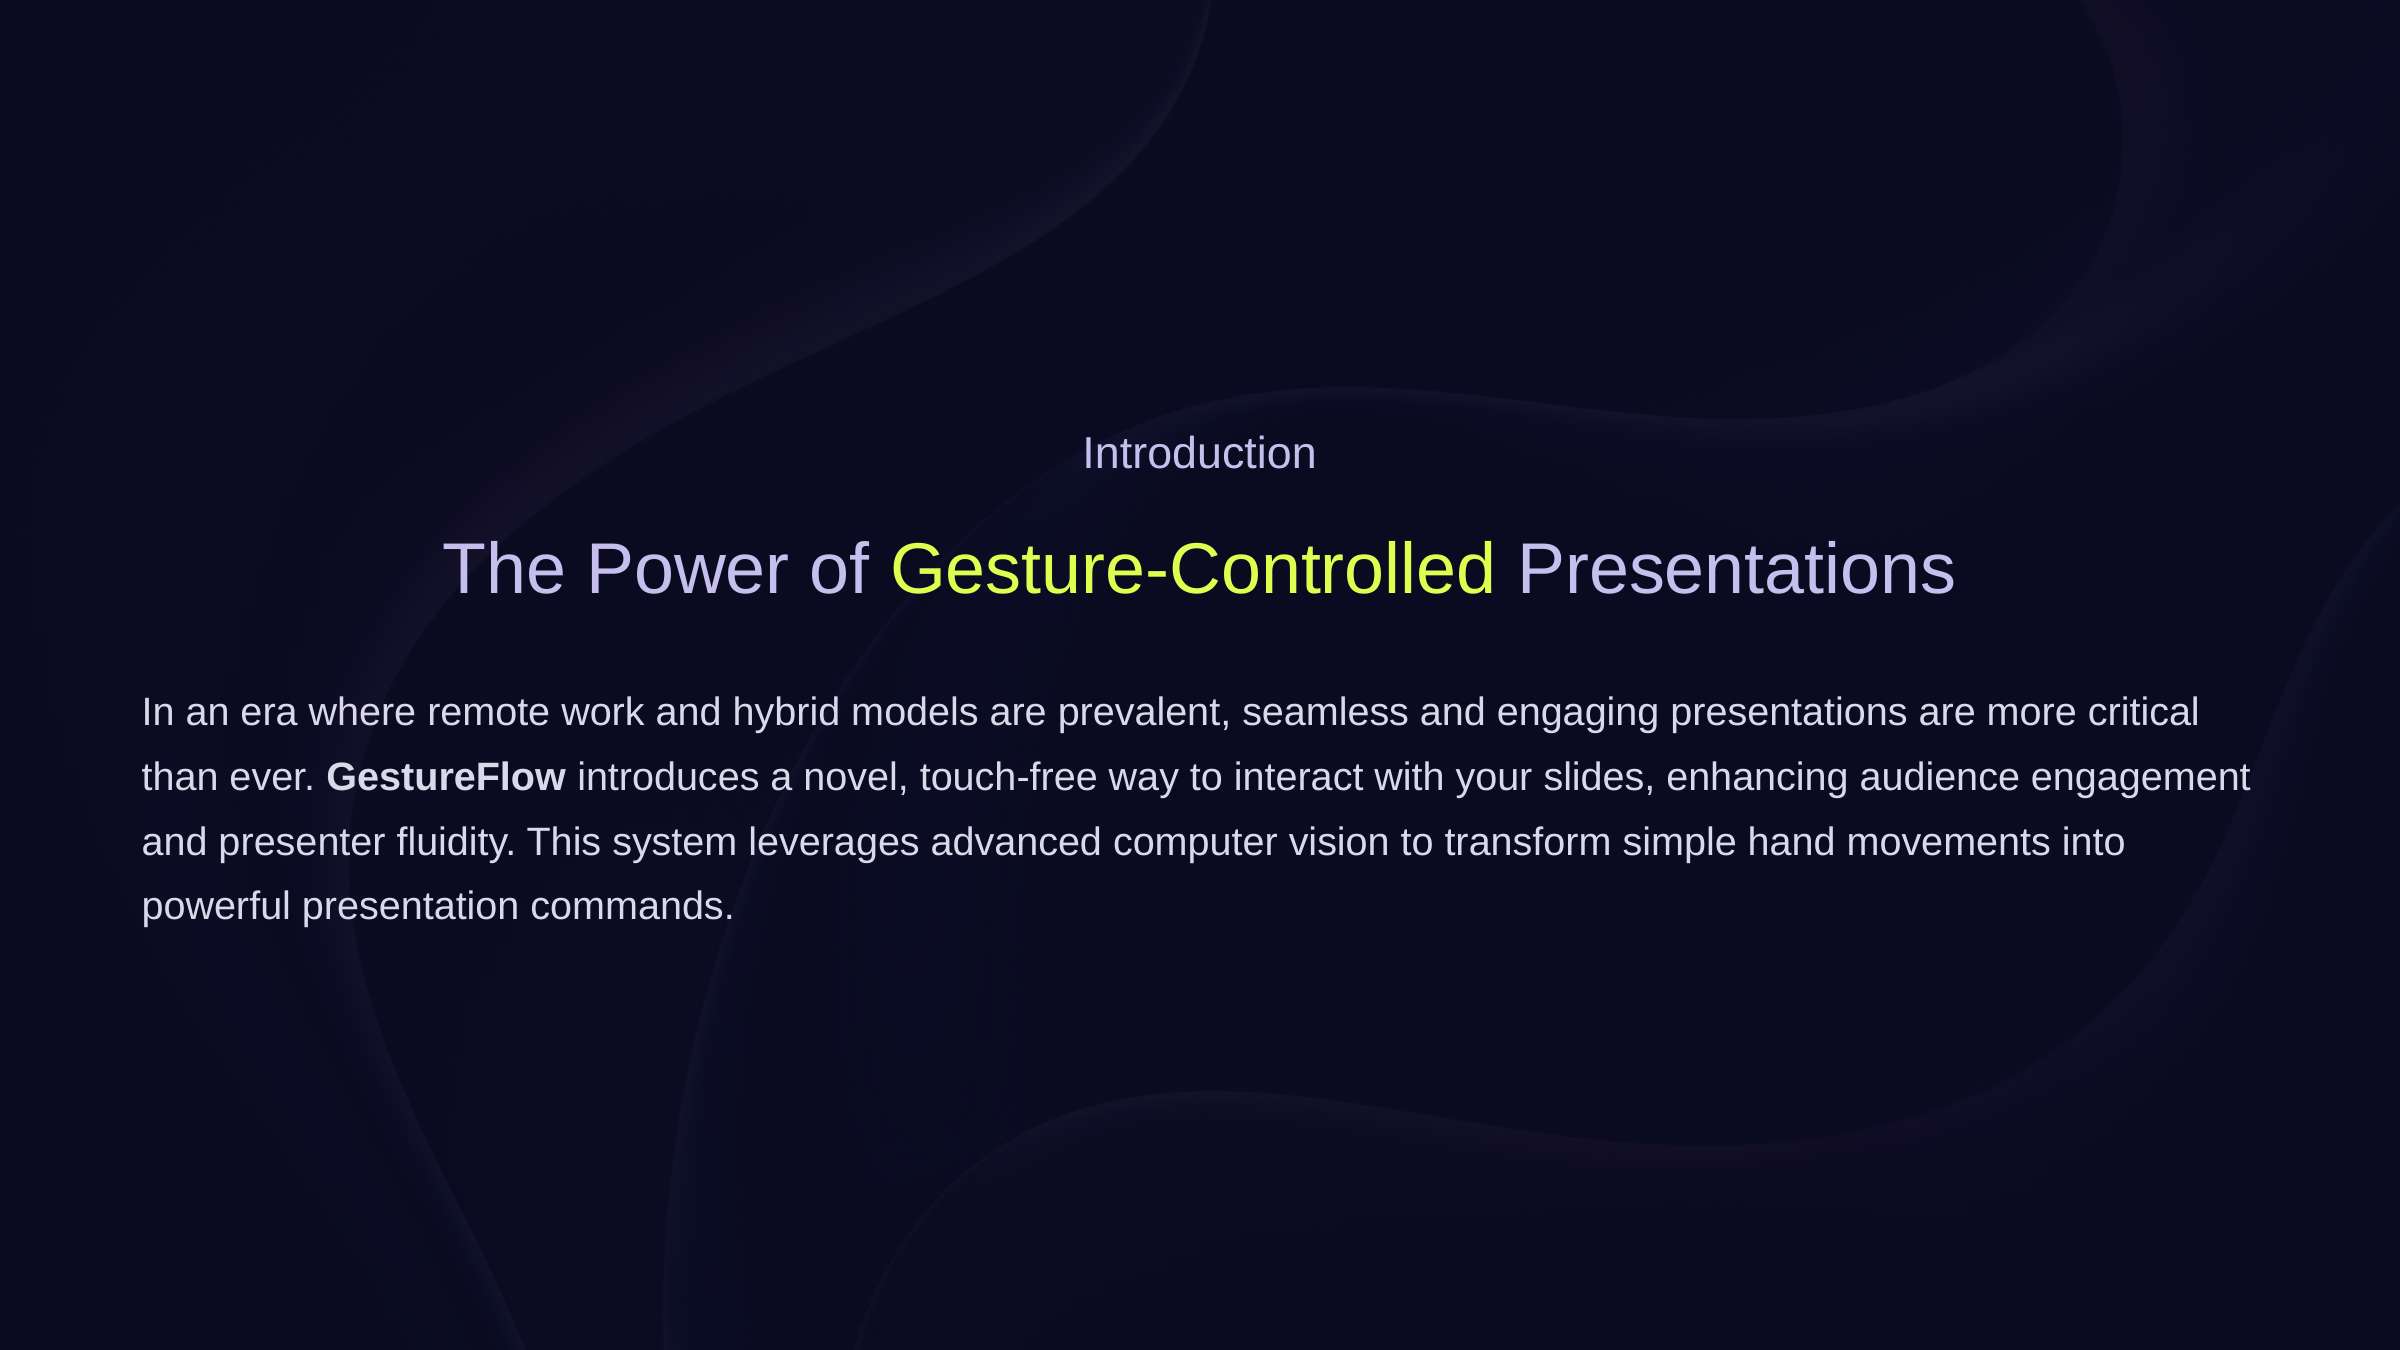

Introduction
The Power of Gesture-Controlled Presentations
In an era where remote work and hybrid models are prevalent, seamless and engaging presentations are more critical than ever. GestureFlow introduces a novel, touch-free way to interact with your slides, enhancing audience engagement and presenter fluidity. This system leverages advanced computer vision to transform simple hand movements into powerful presentation commands.